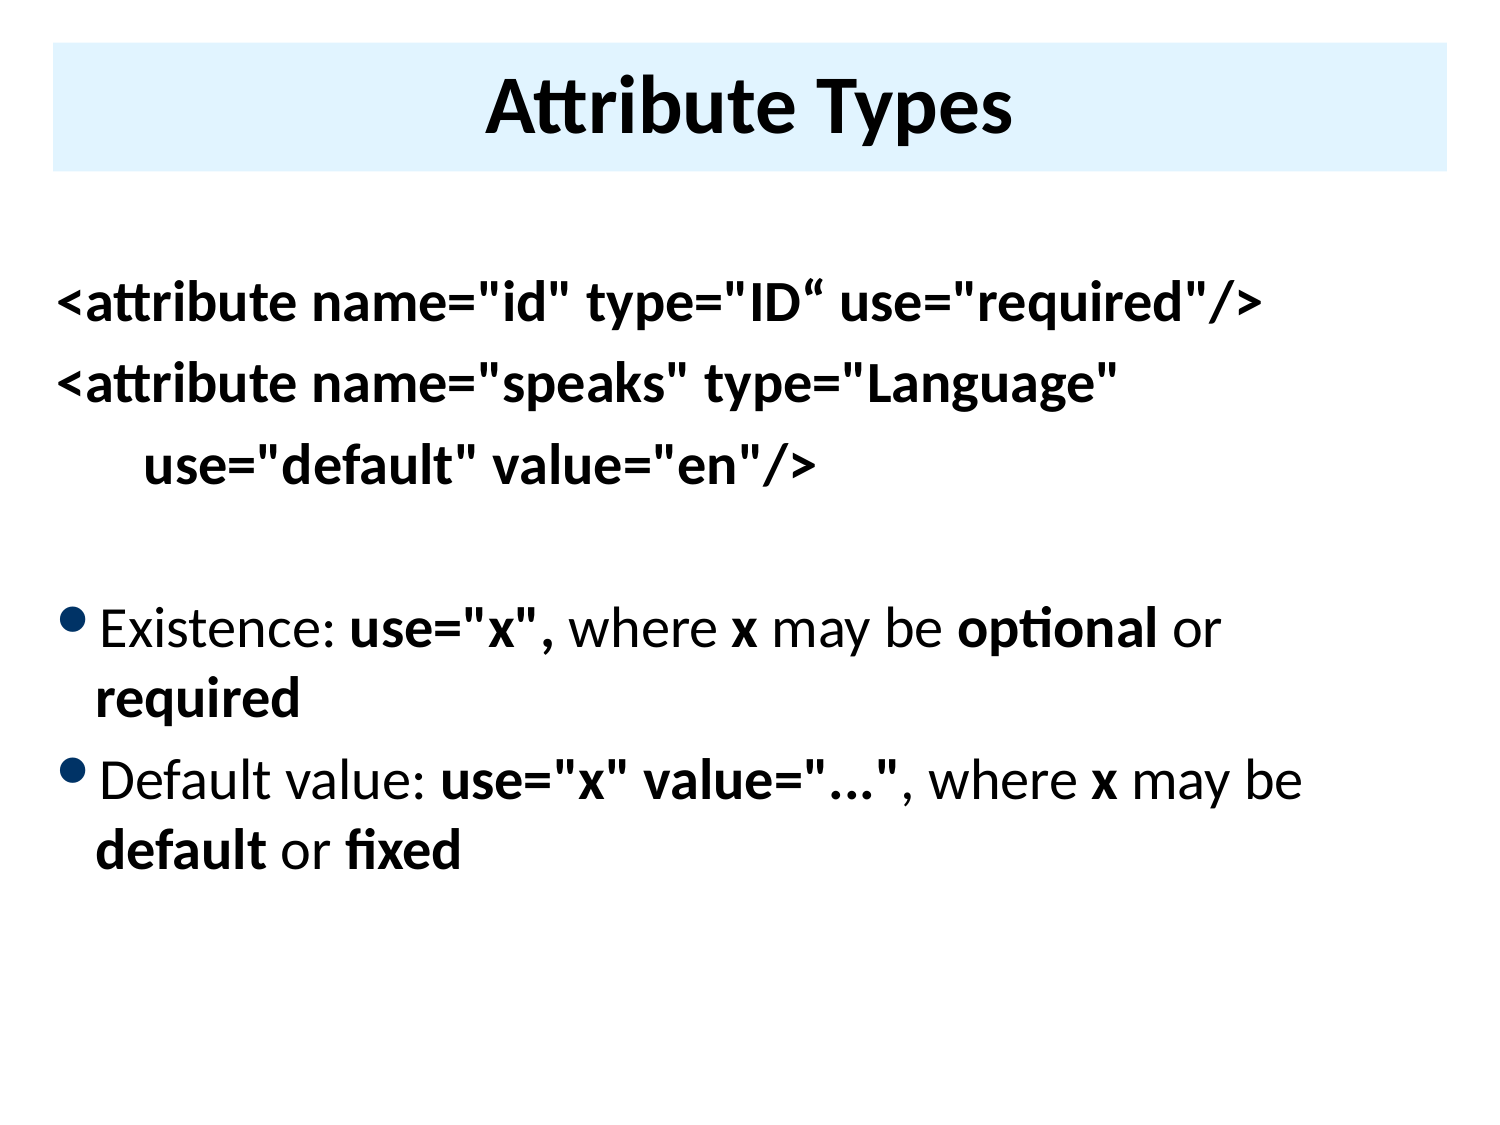

# Attribute Types
<attribute name="id" type="ID“ use="required"/>
<attribute name="speaks" type="Language"
	use="default" value="en"/>

Existence: use="x", where x may be optional or required
Default value: use="x" value="...", where x may be default or fixed